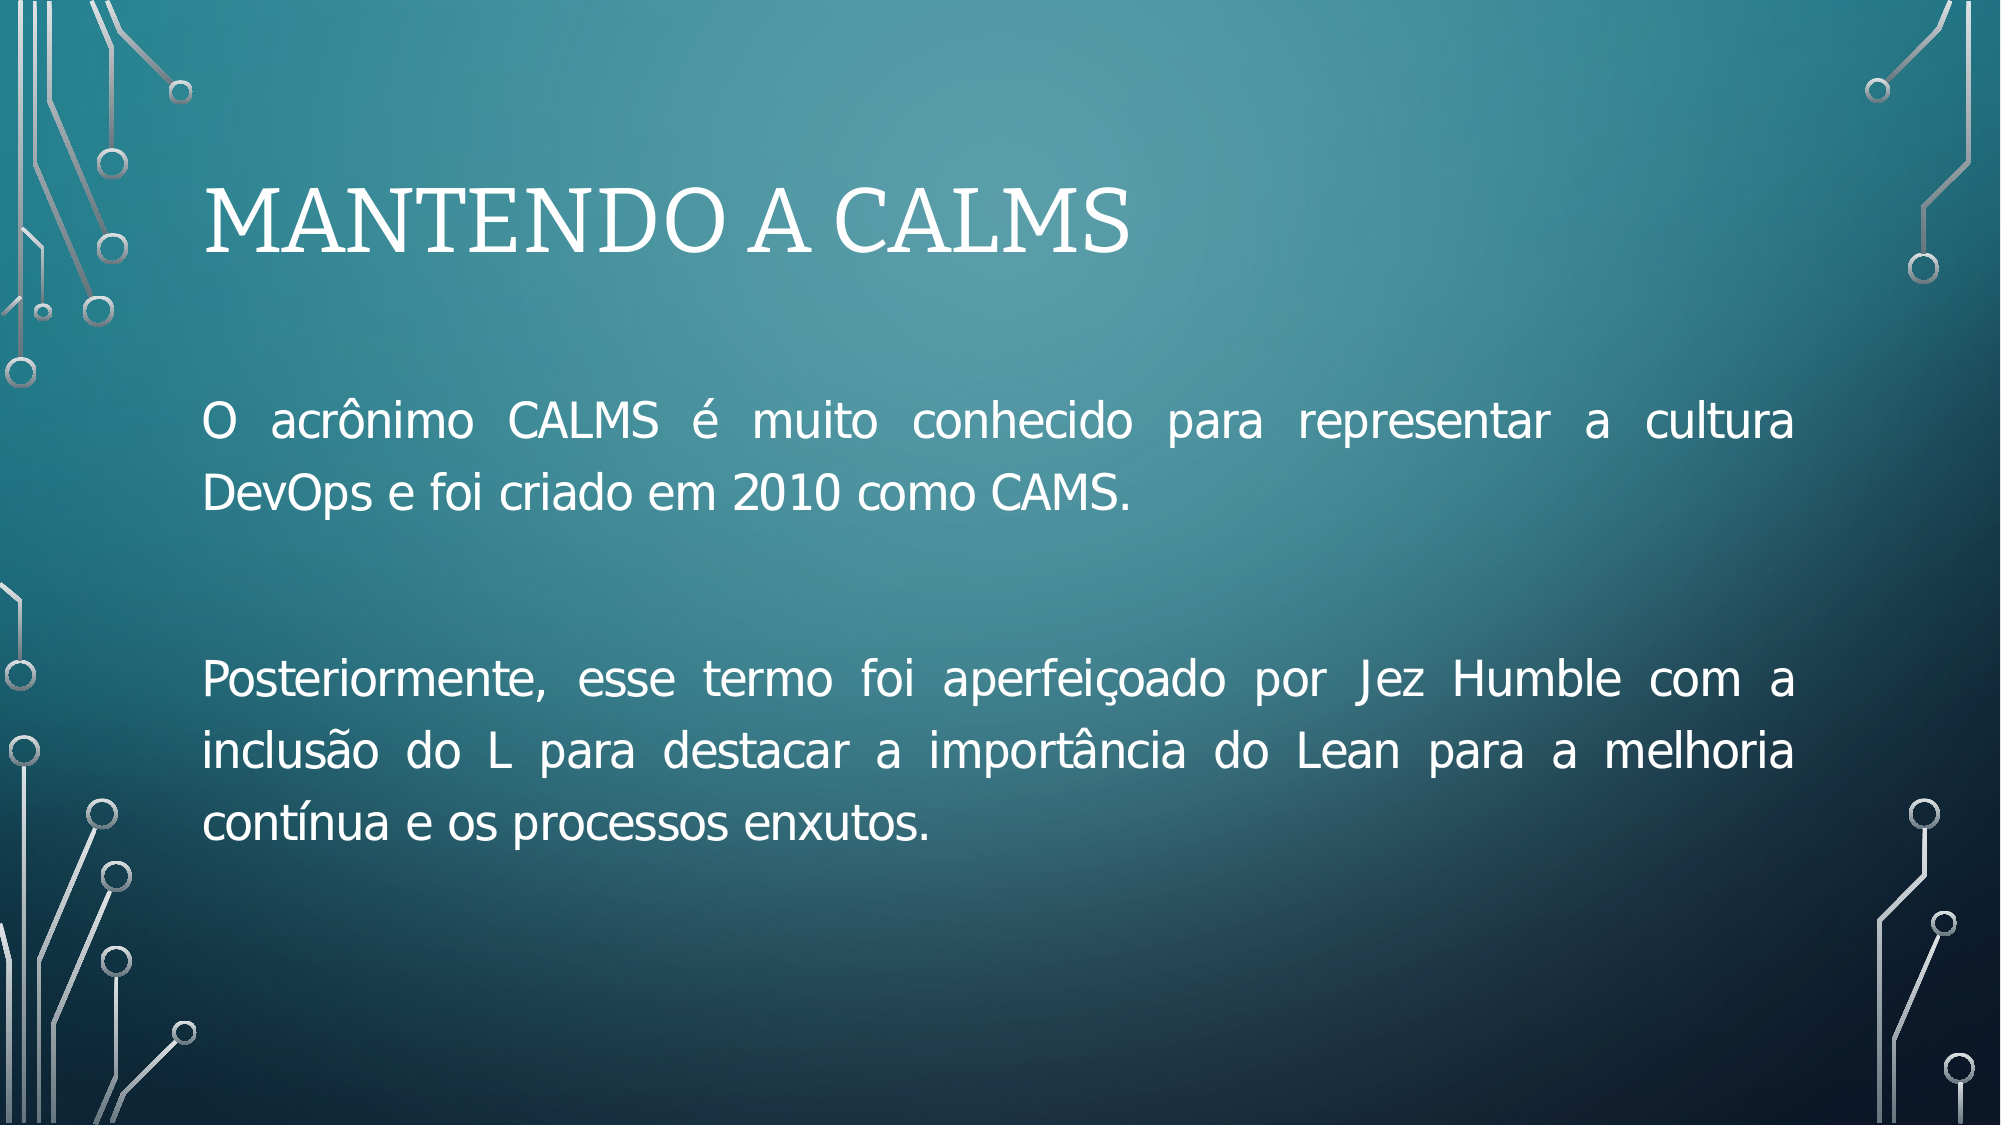

# MANTENDO A CALMS
O acrônimo CALMS é muito conhecido para representar a cultura DevOps e foi criado em 2010 como CAMS.

Posteriormente, esse termo foi aperfeiçoado por Jez Humble com a inclusão do L para destacar a importância do Lean para a melhoria contínua e os processos enxutos.